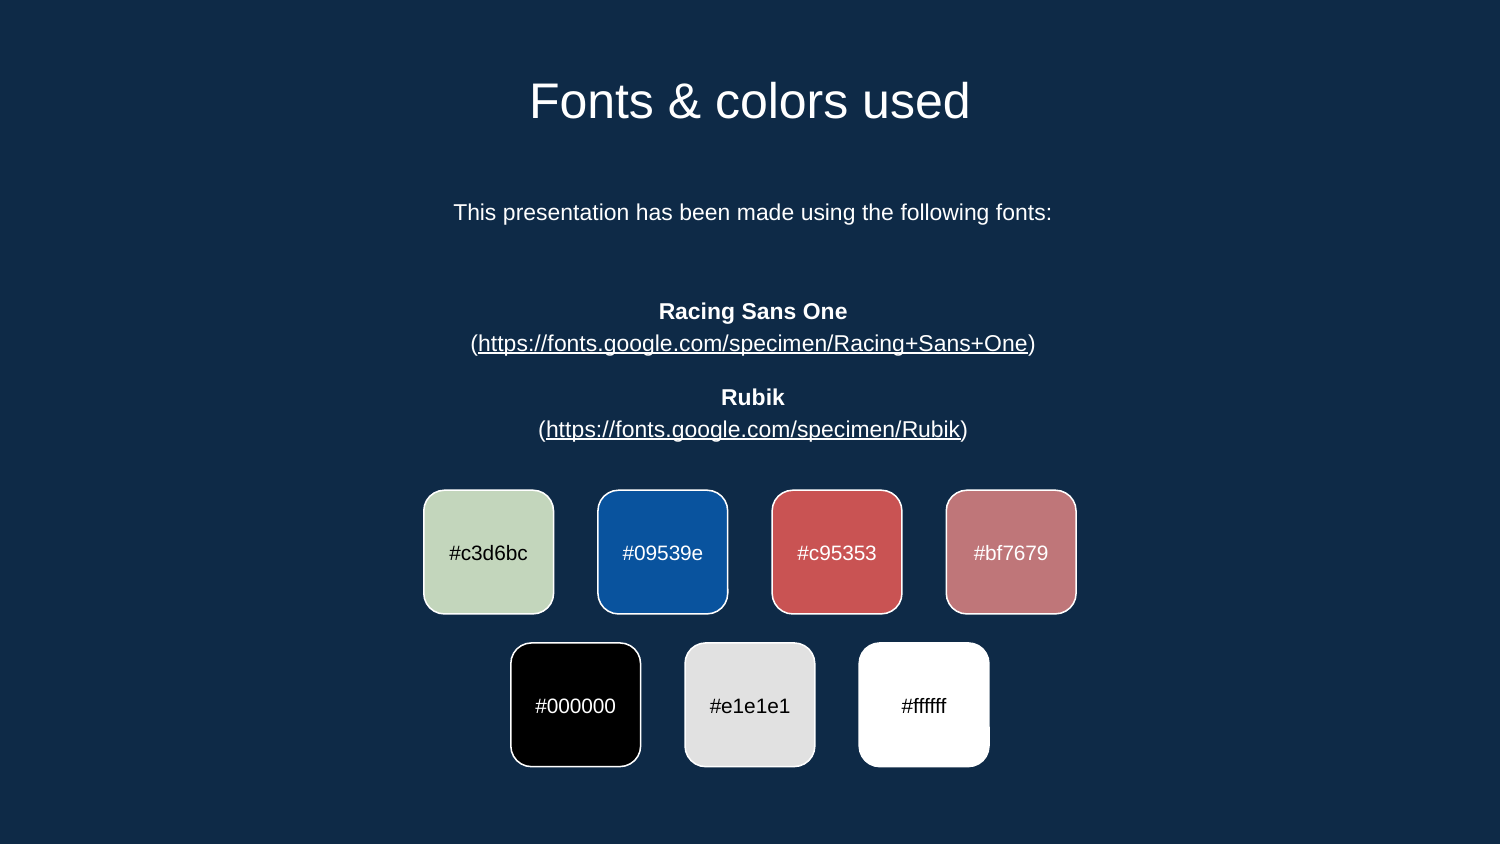

# Fonts & colors used
This presentation has been made using the following fonts:

Racing Sans One
(https://fonts.google.com/specimen/Racing+Sans+One)

Rubik
(https://fonts.google.com/specimen/Rubik)

#c3d6bc
#09539e
#c95353
#bf7679

#000000
#e1e1e1
#ffffff